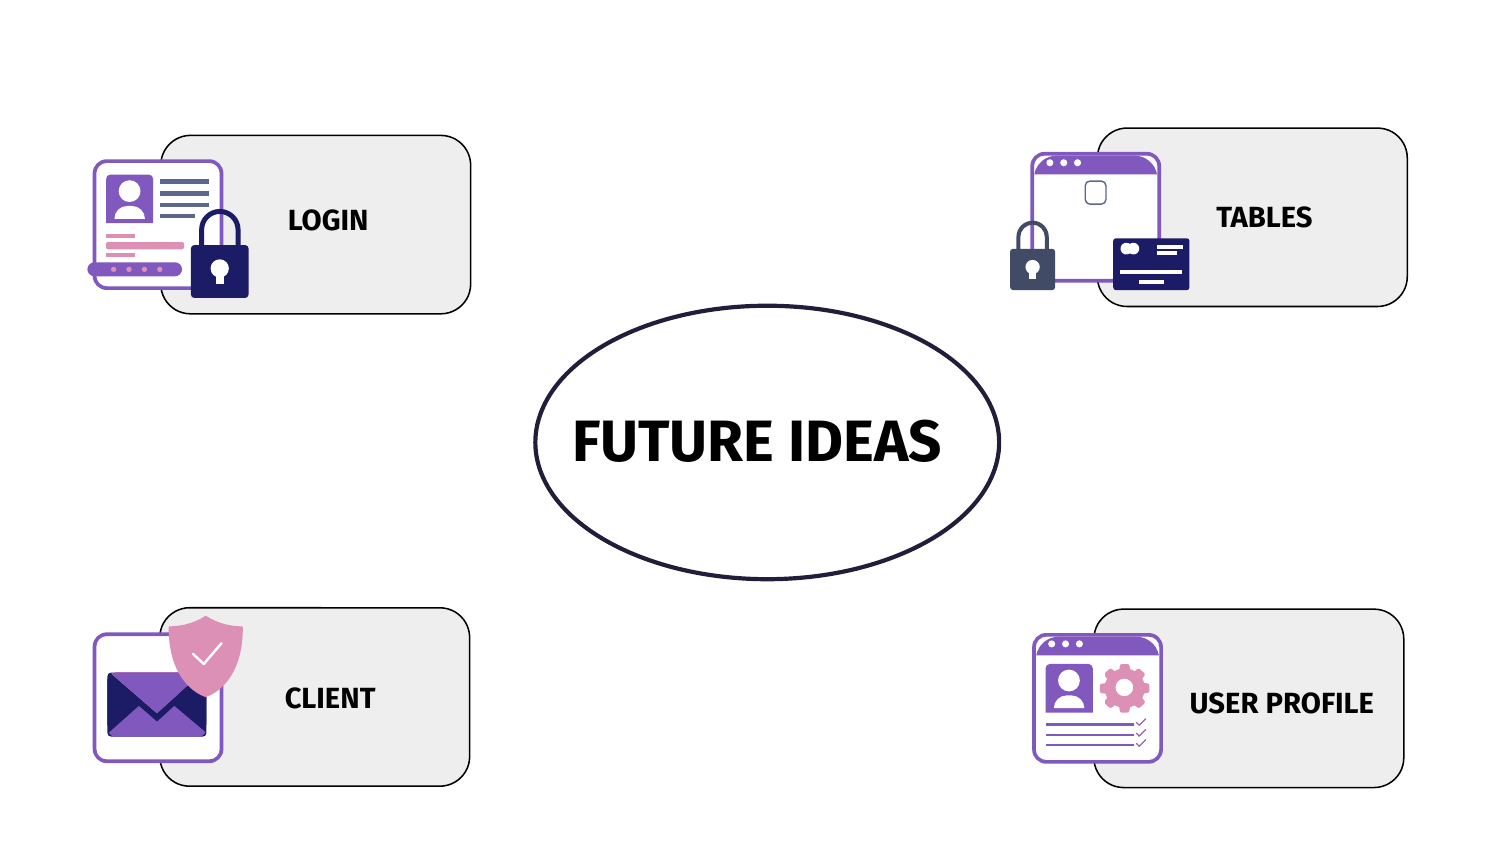

TABLES
LOGIN

# FUTURE IDEAS

USER PROFILE
CLIENT